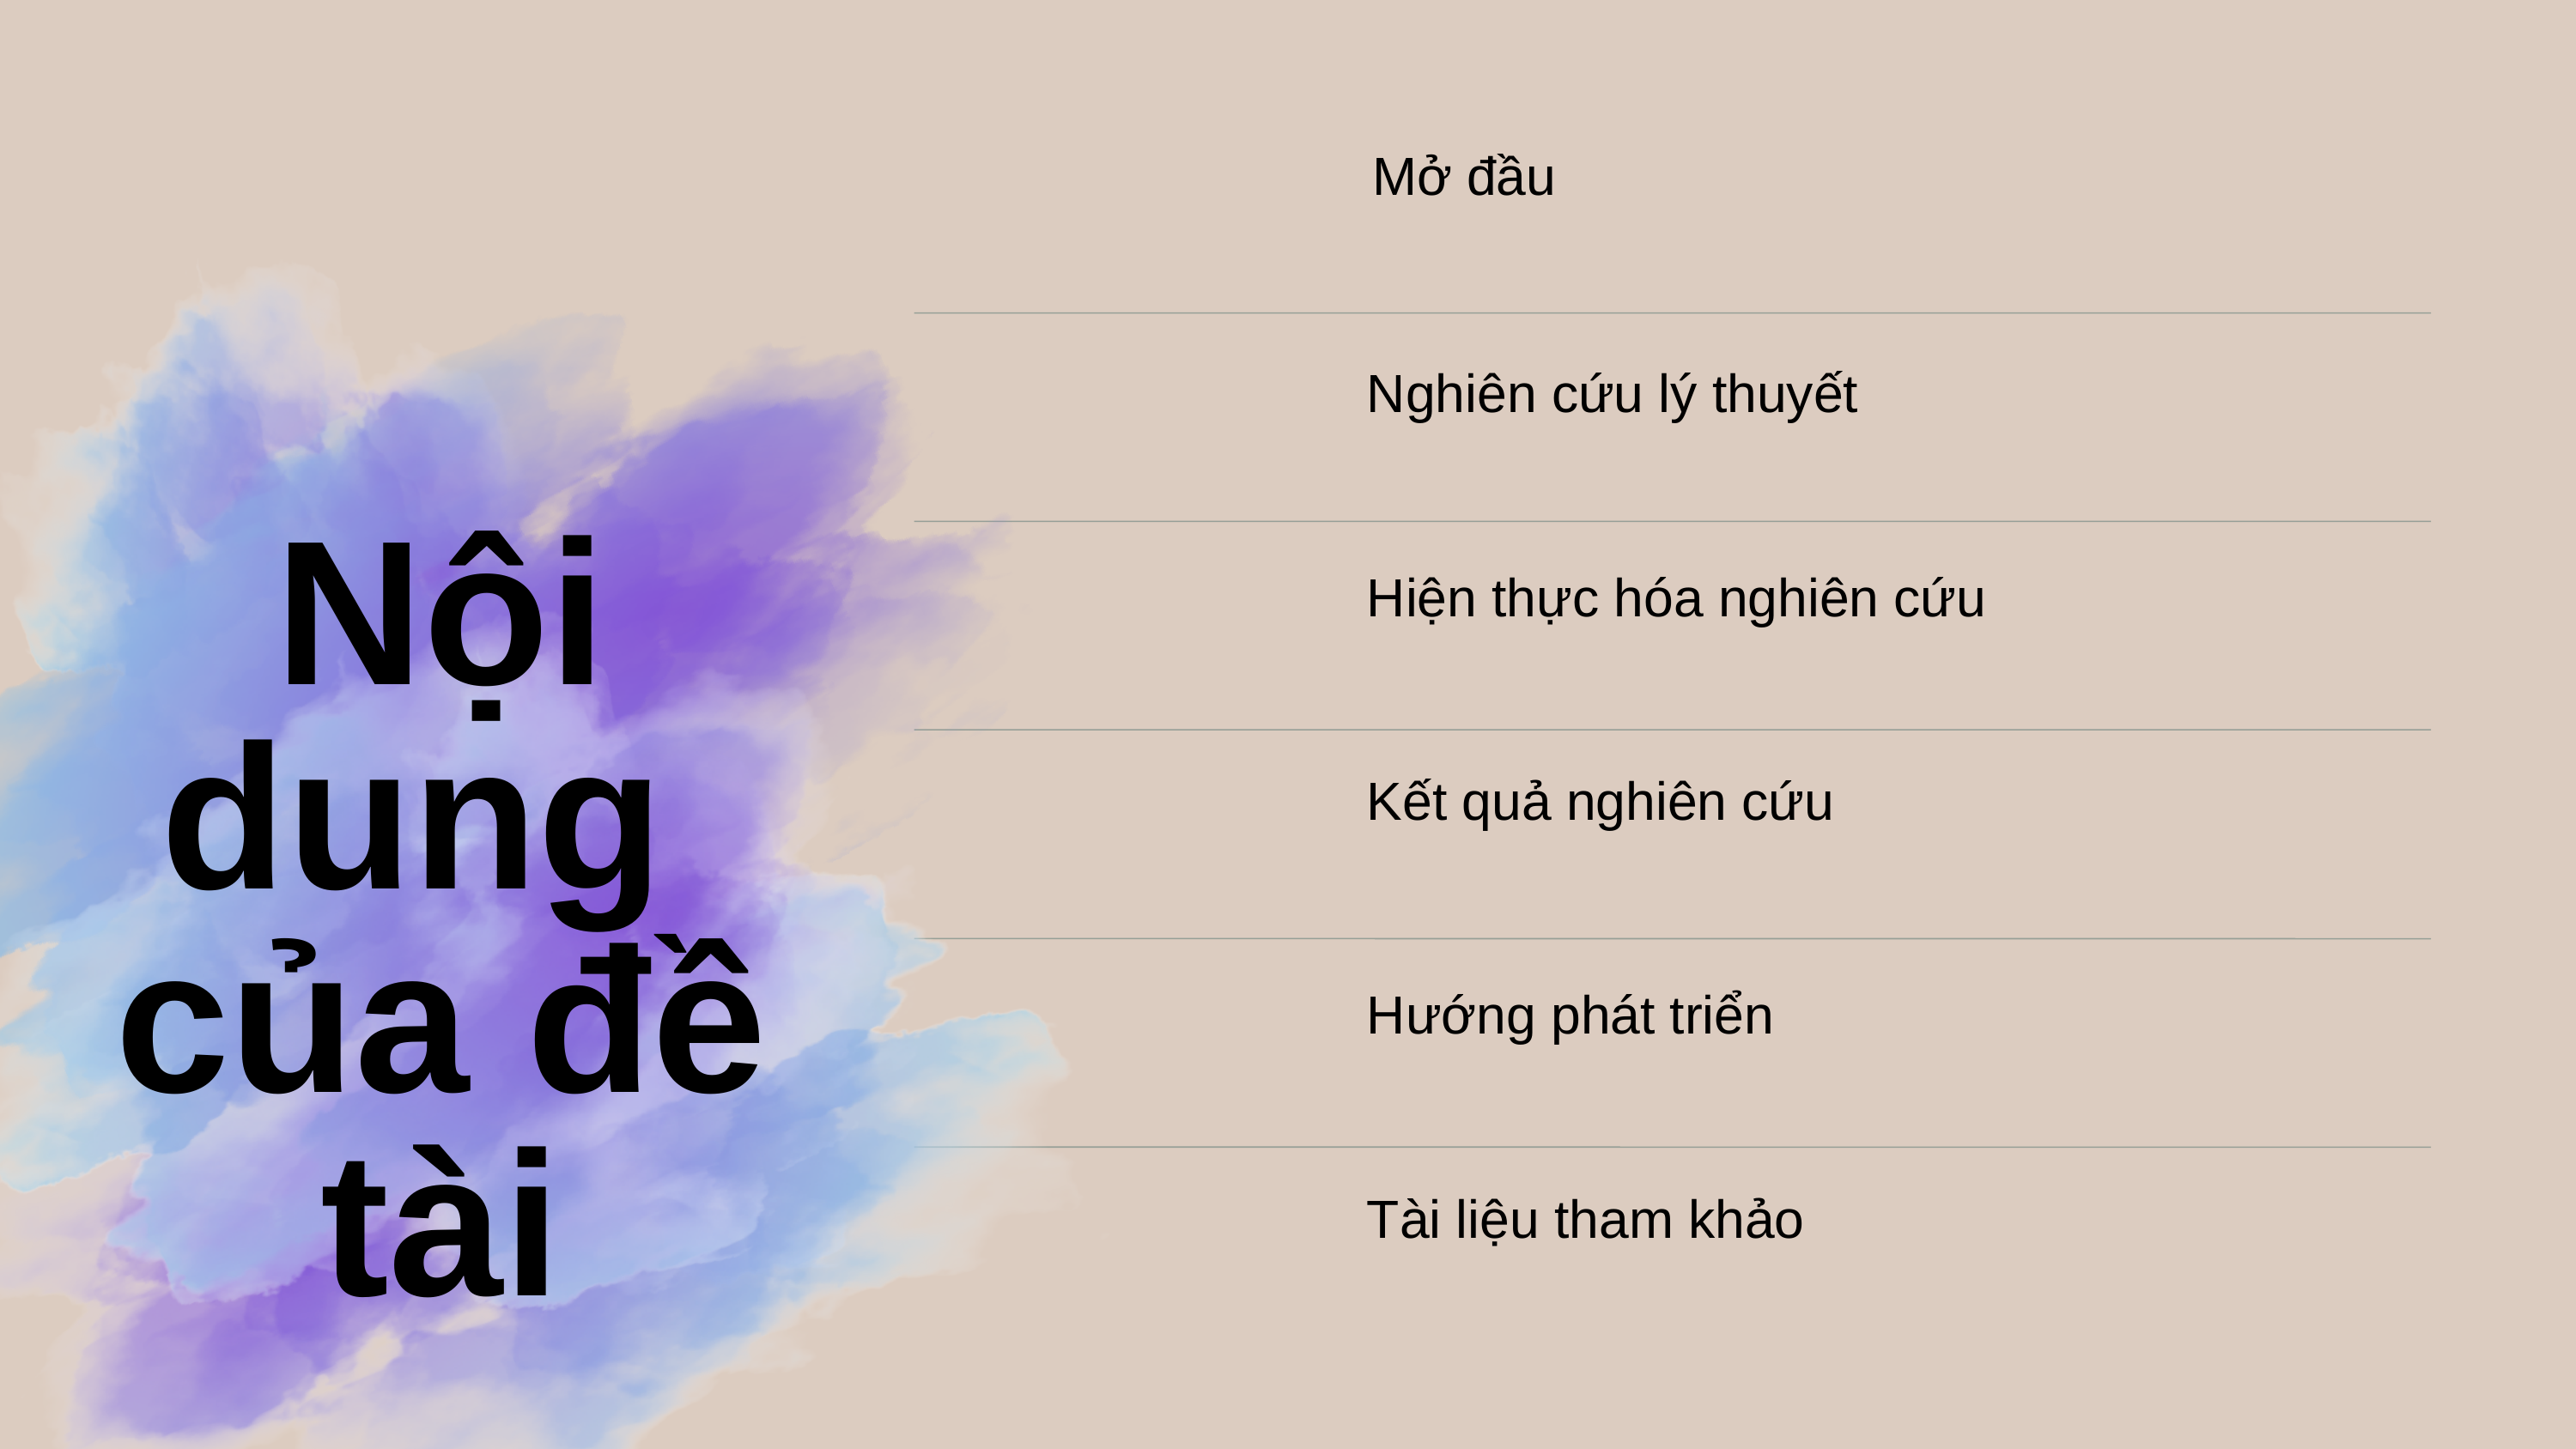

Mở đầu

Nghiên cứu lý thuyết

Nội dung
của đề tài
Hiện thực hóa nghiên cứu

Kết quả nghiên cứu

Hướng phát triển

Tài liệu tham khảo